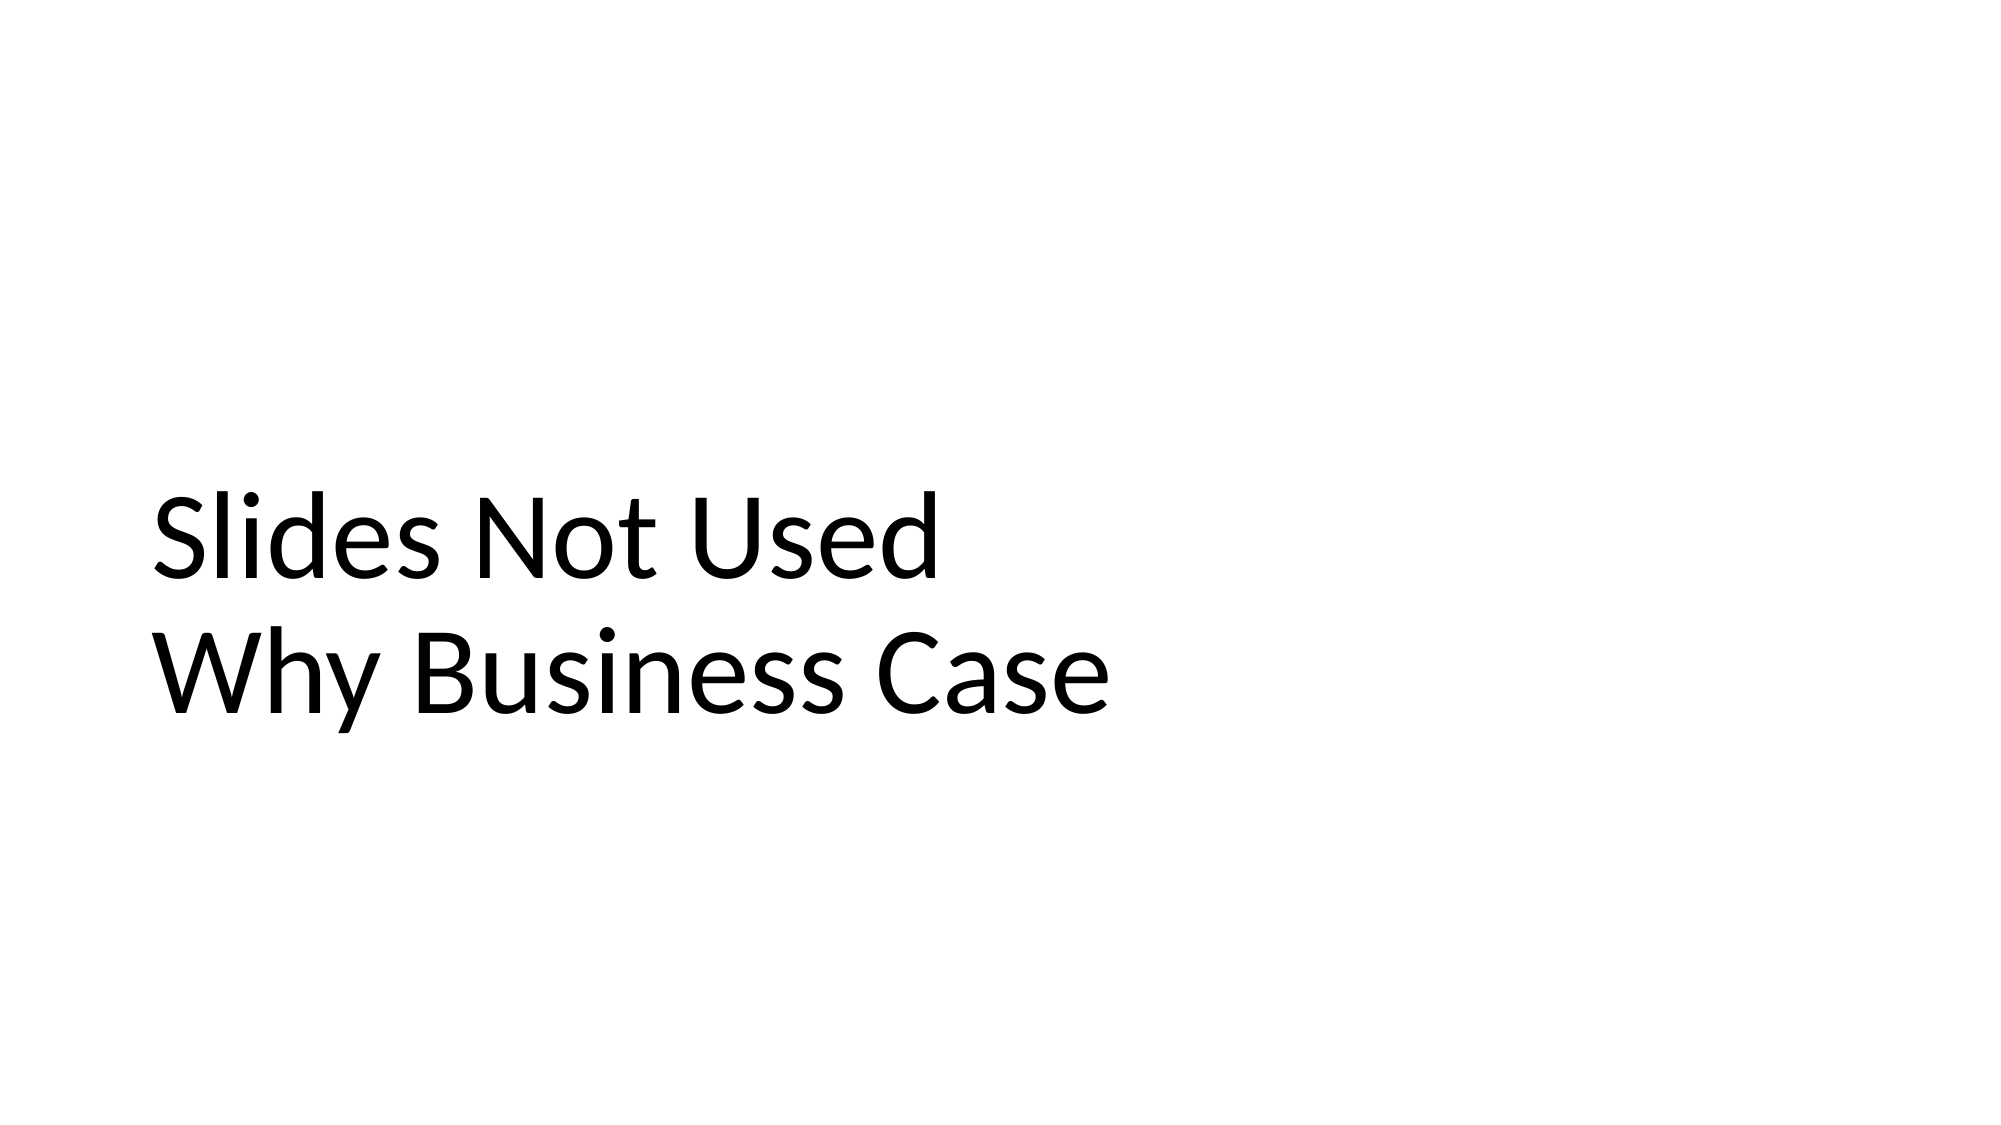

# Slides Not Used Why Business Case